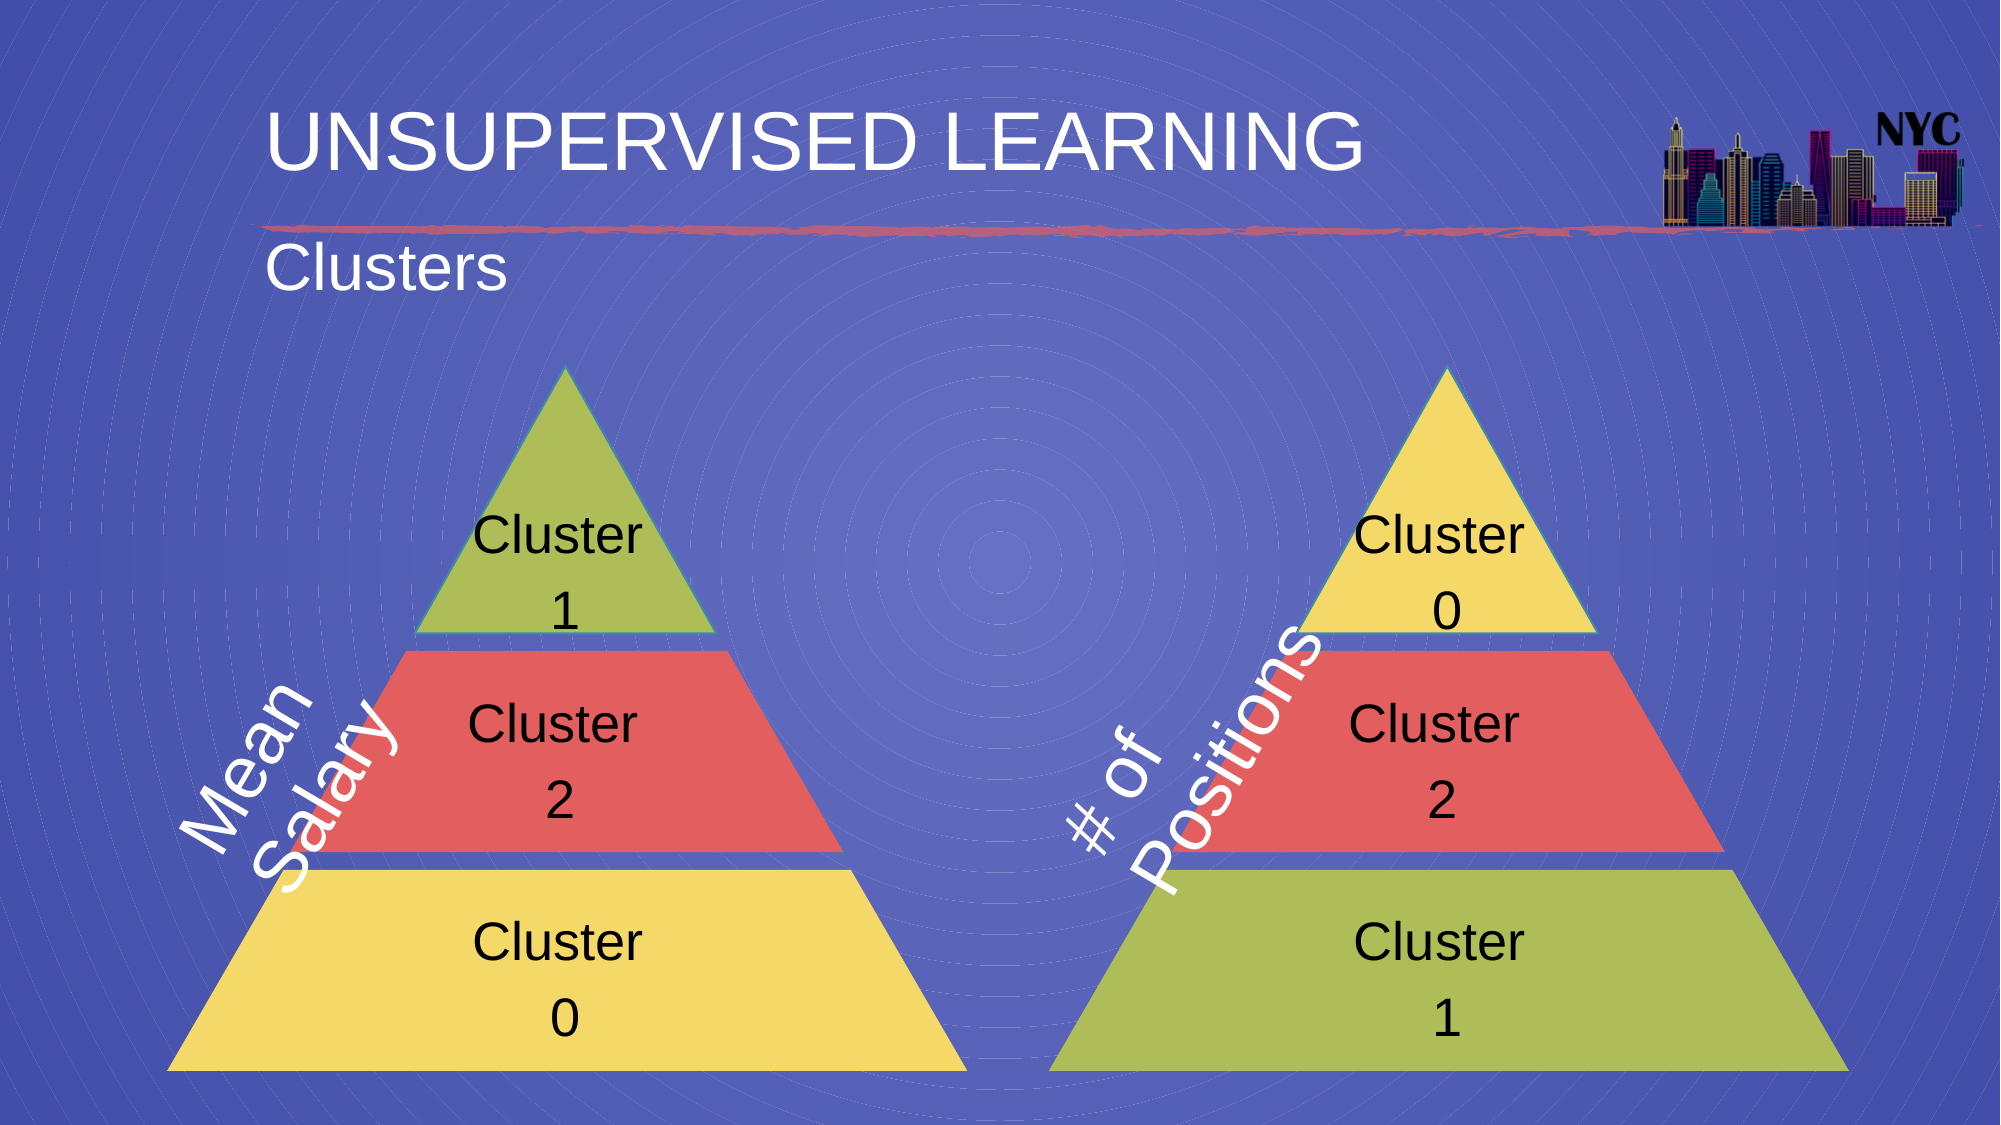

# UNSUPERVISED LEARNING
Clusters

Cluster
1
Cluster
0
# of Positions

Mean Salary
Cluster
2
Cluster
2

Cluster
0
Cluster
1